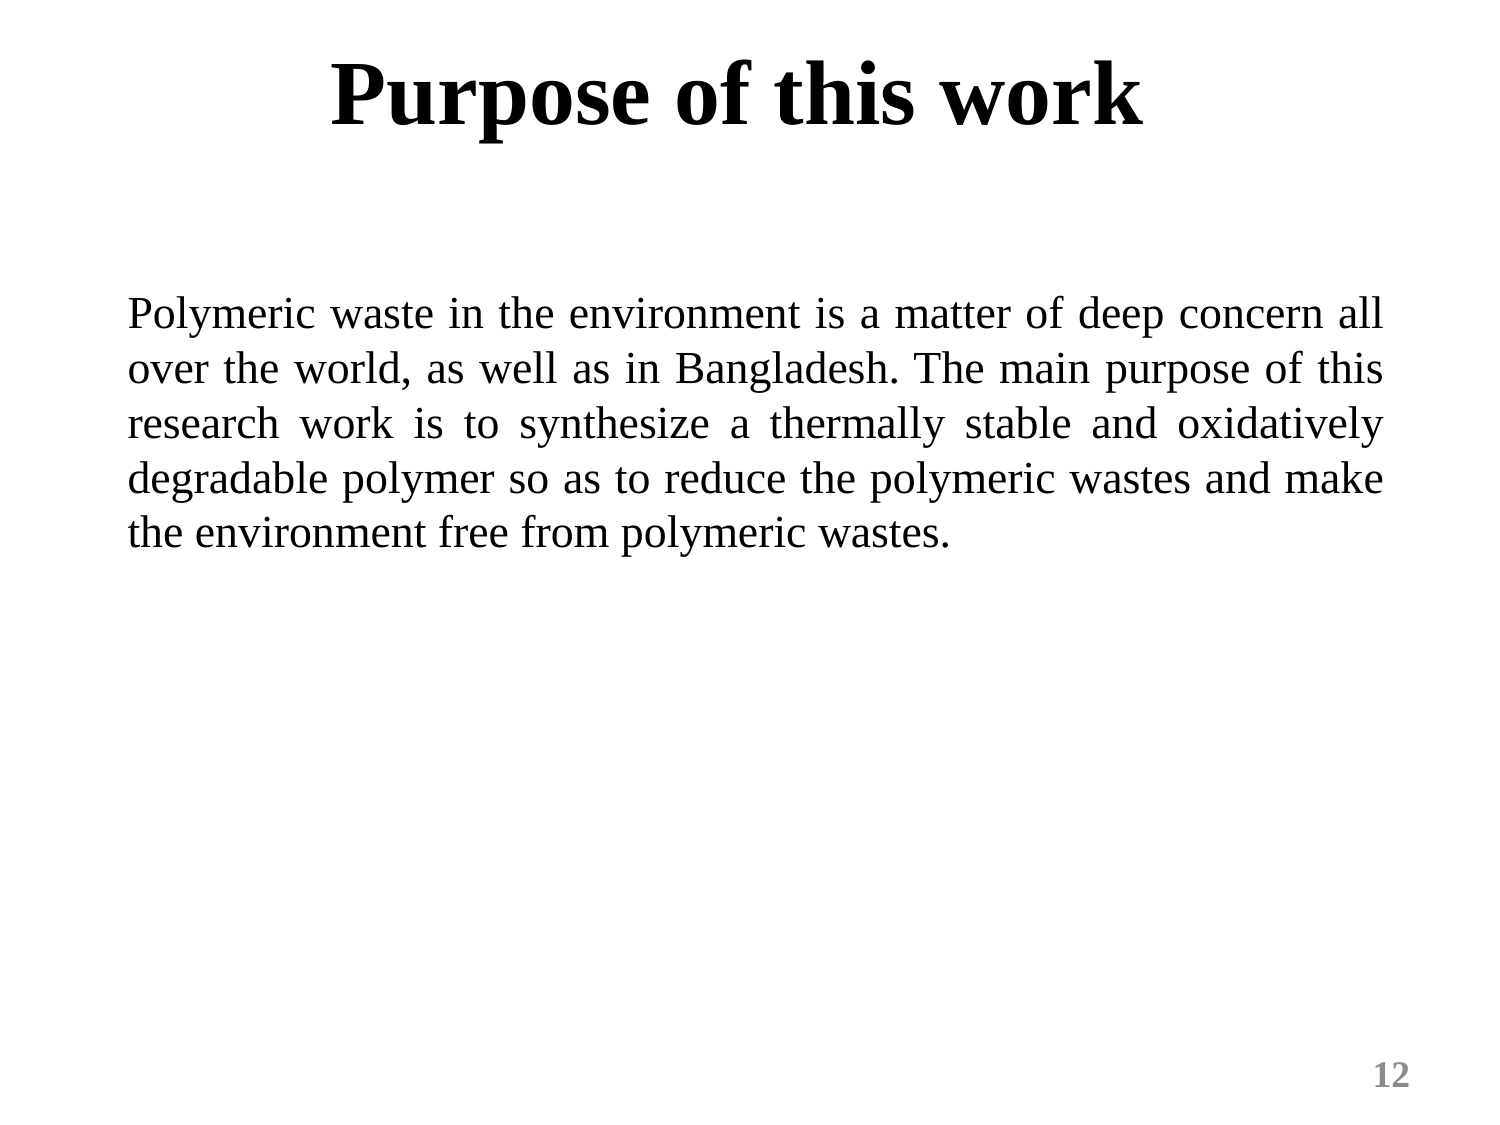

# Purpose of this work
Polymeric waste in the environment is a matter of deep concern all over the world, as well as in Bangladesh. The main purpose of this research work is to synthesize a thermally stable and oxidatively degradable polymer so as to reduce the polymeric wastes and make the environment free from polymeric wastes.
12